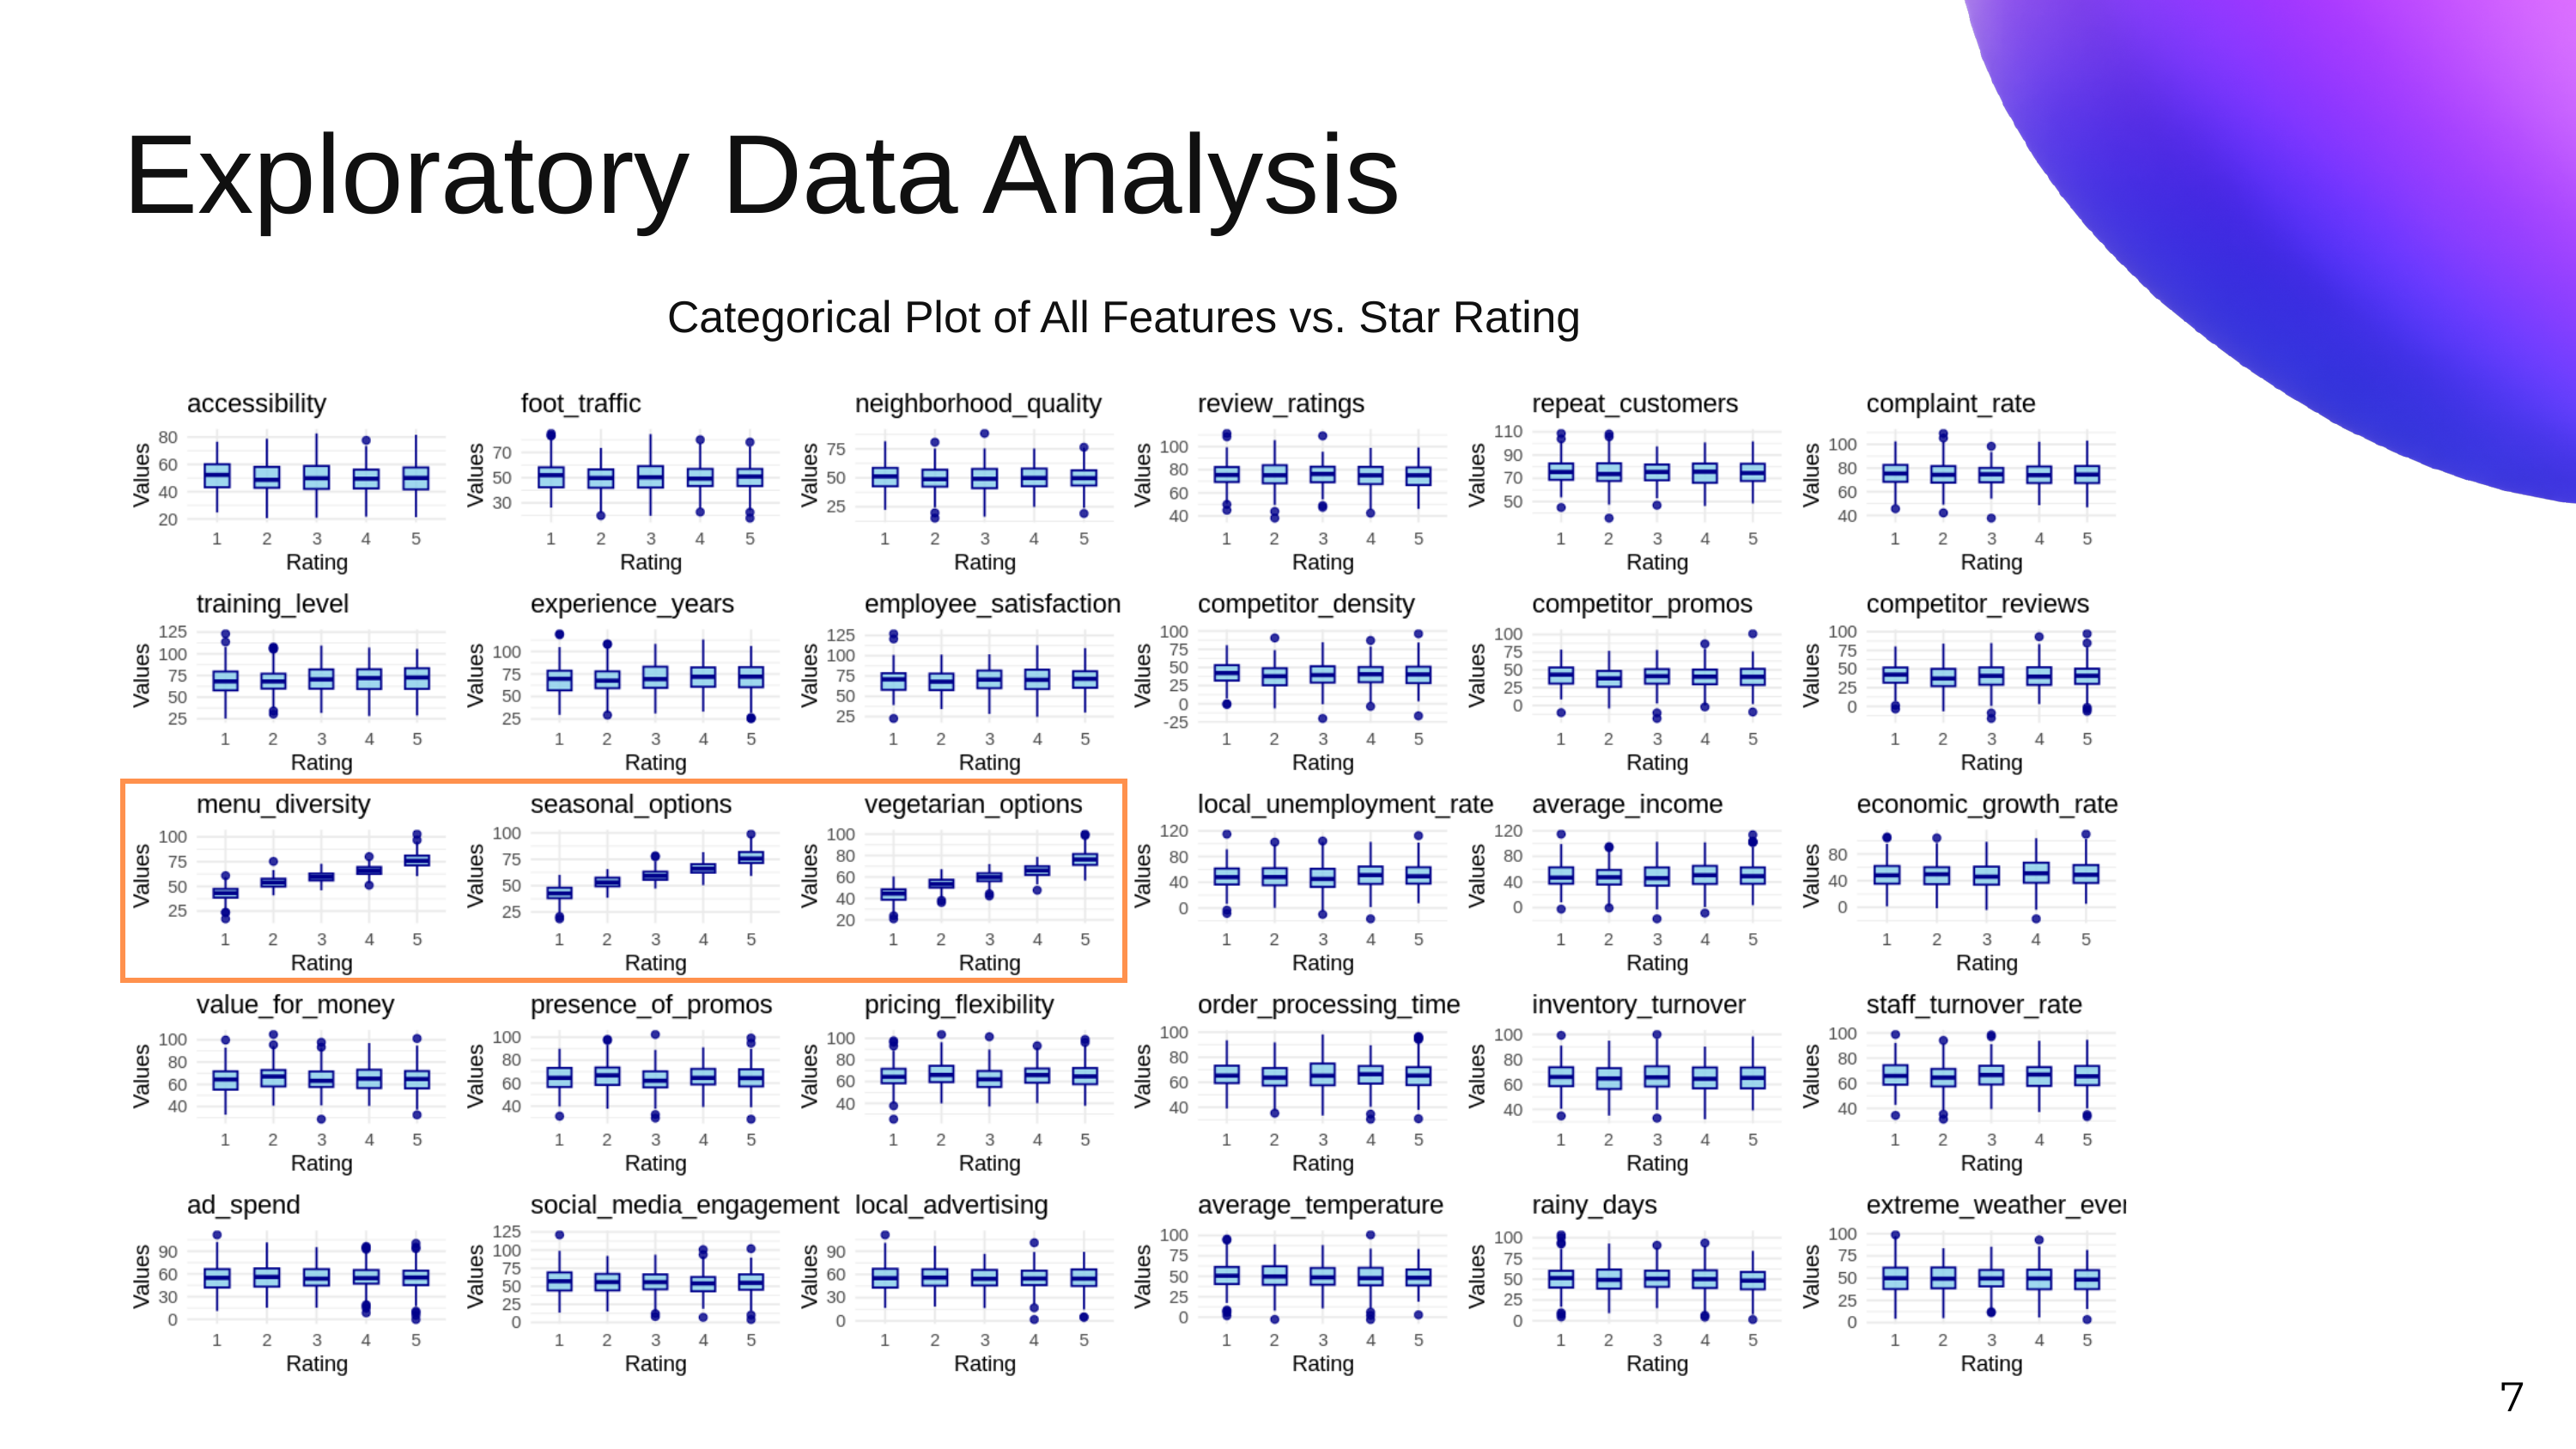

Exploratory Data Analysis
Categorical Plot of All Features vs. Star Rating

7